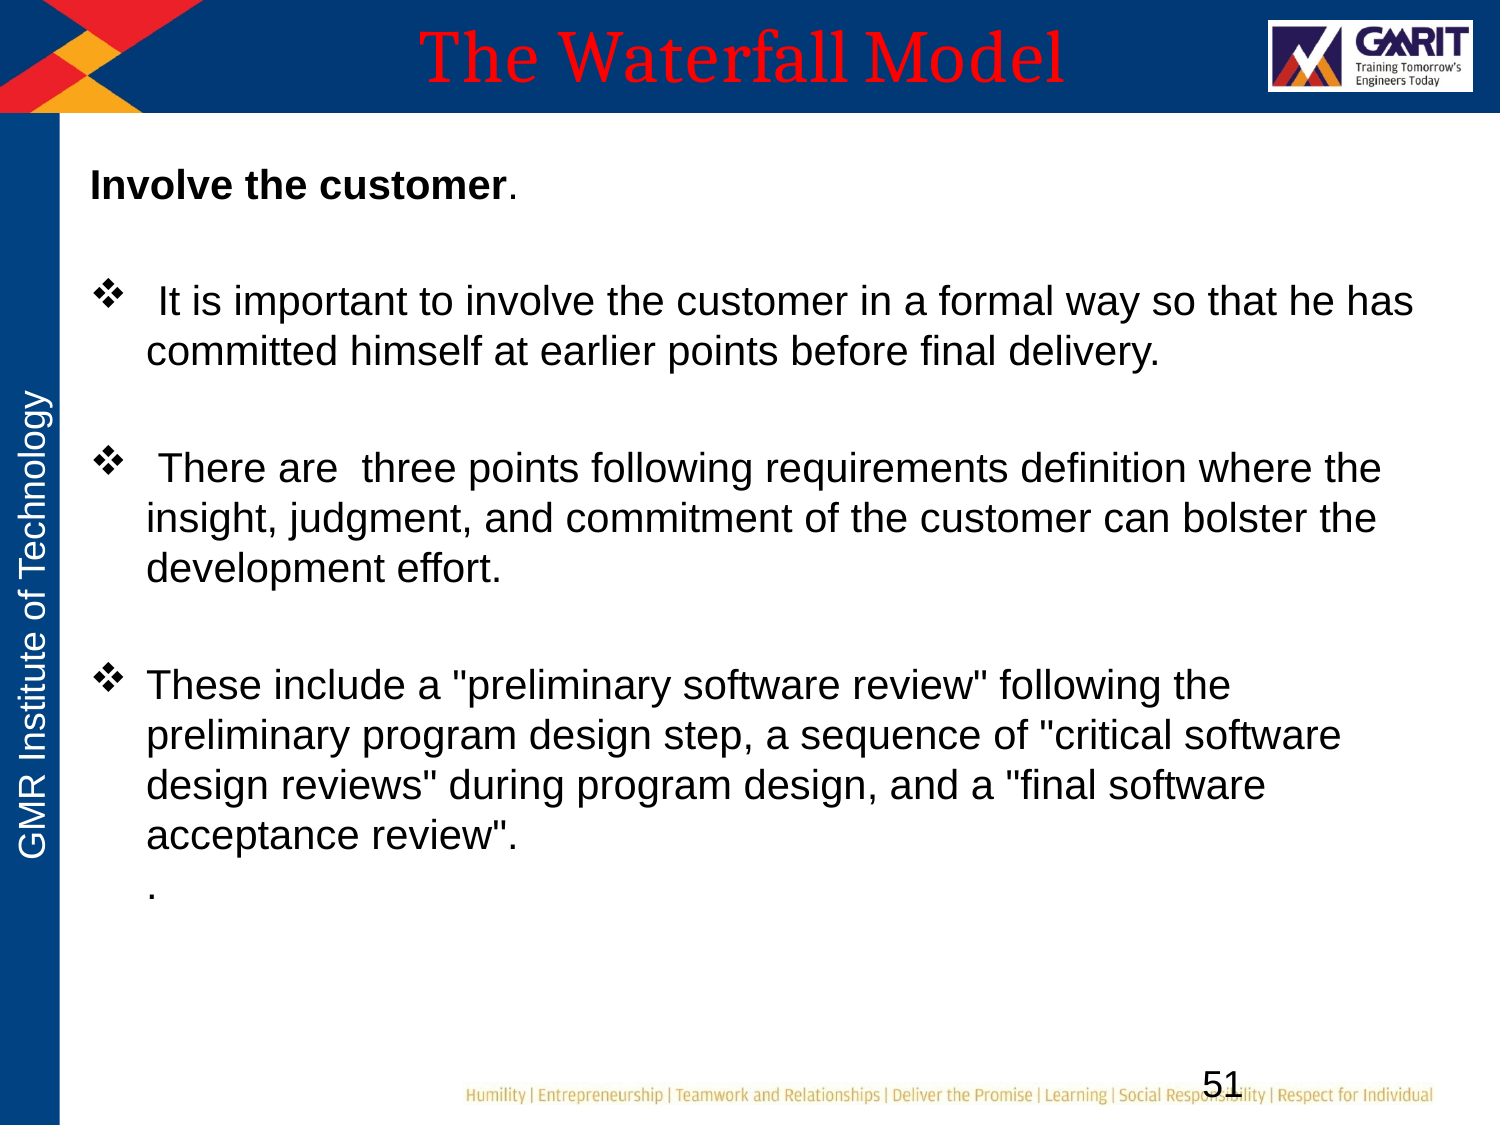

# The Waterfall Model
Involve the customer.

 It is important to involve the customer in a formal way so that he has committed himself at earlier points before final delivery.

 There are  three points following requirements definition where the insight, judgment, and commitment of the customer can bolster the development effort.

These include a "preliminary software review" following the preliminary program design step, a sequence of "critical software design reviews" during program design, and a "final software acceptance review".
.
51